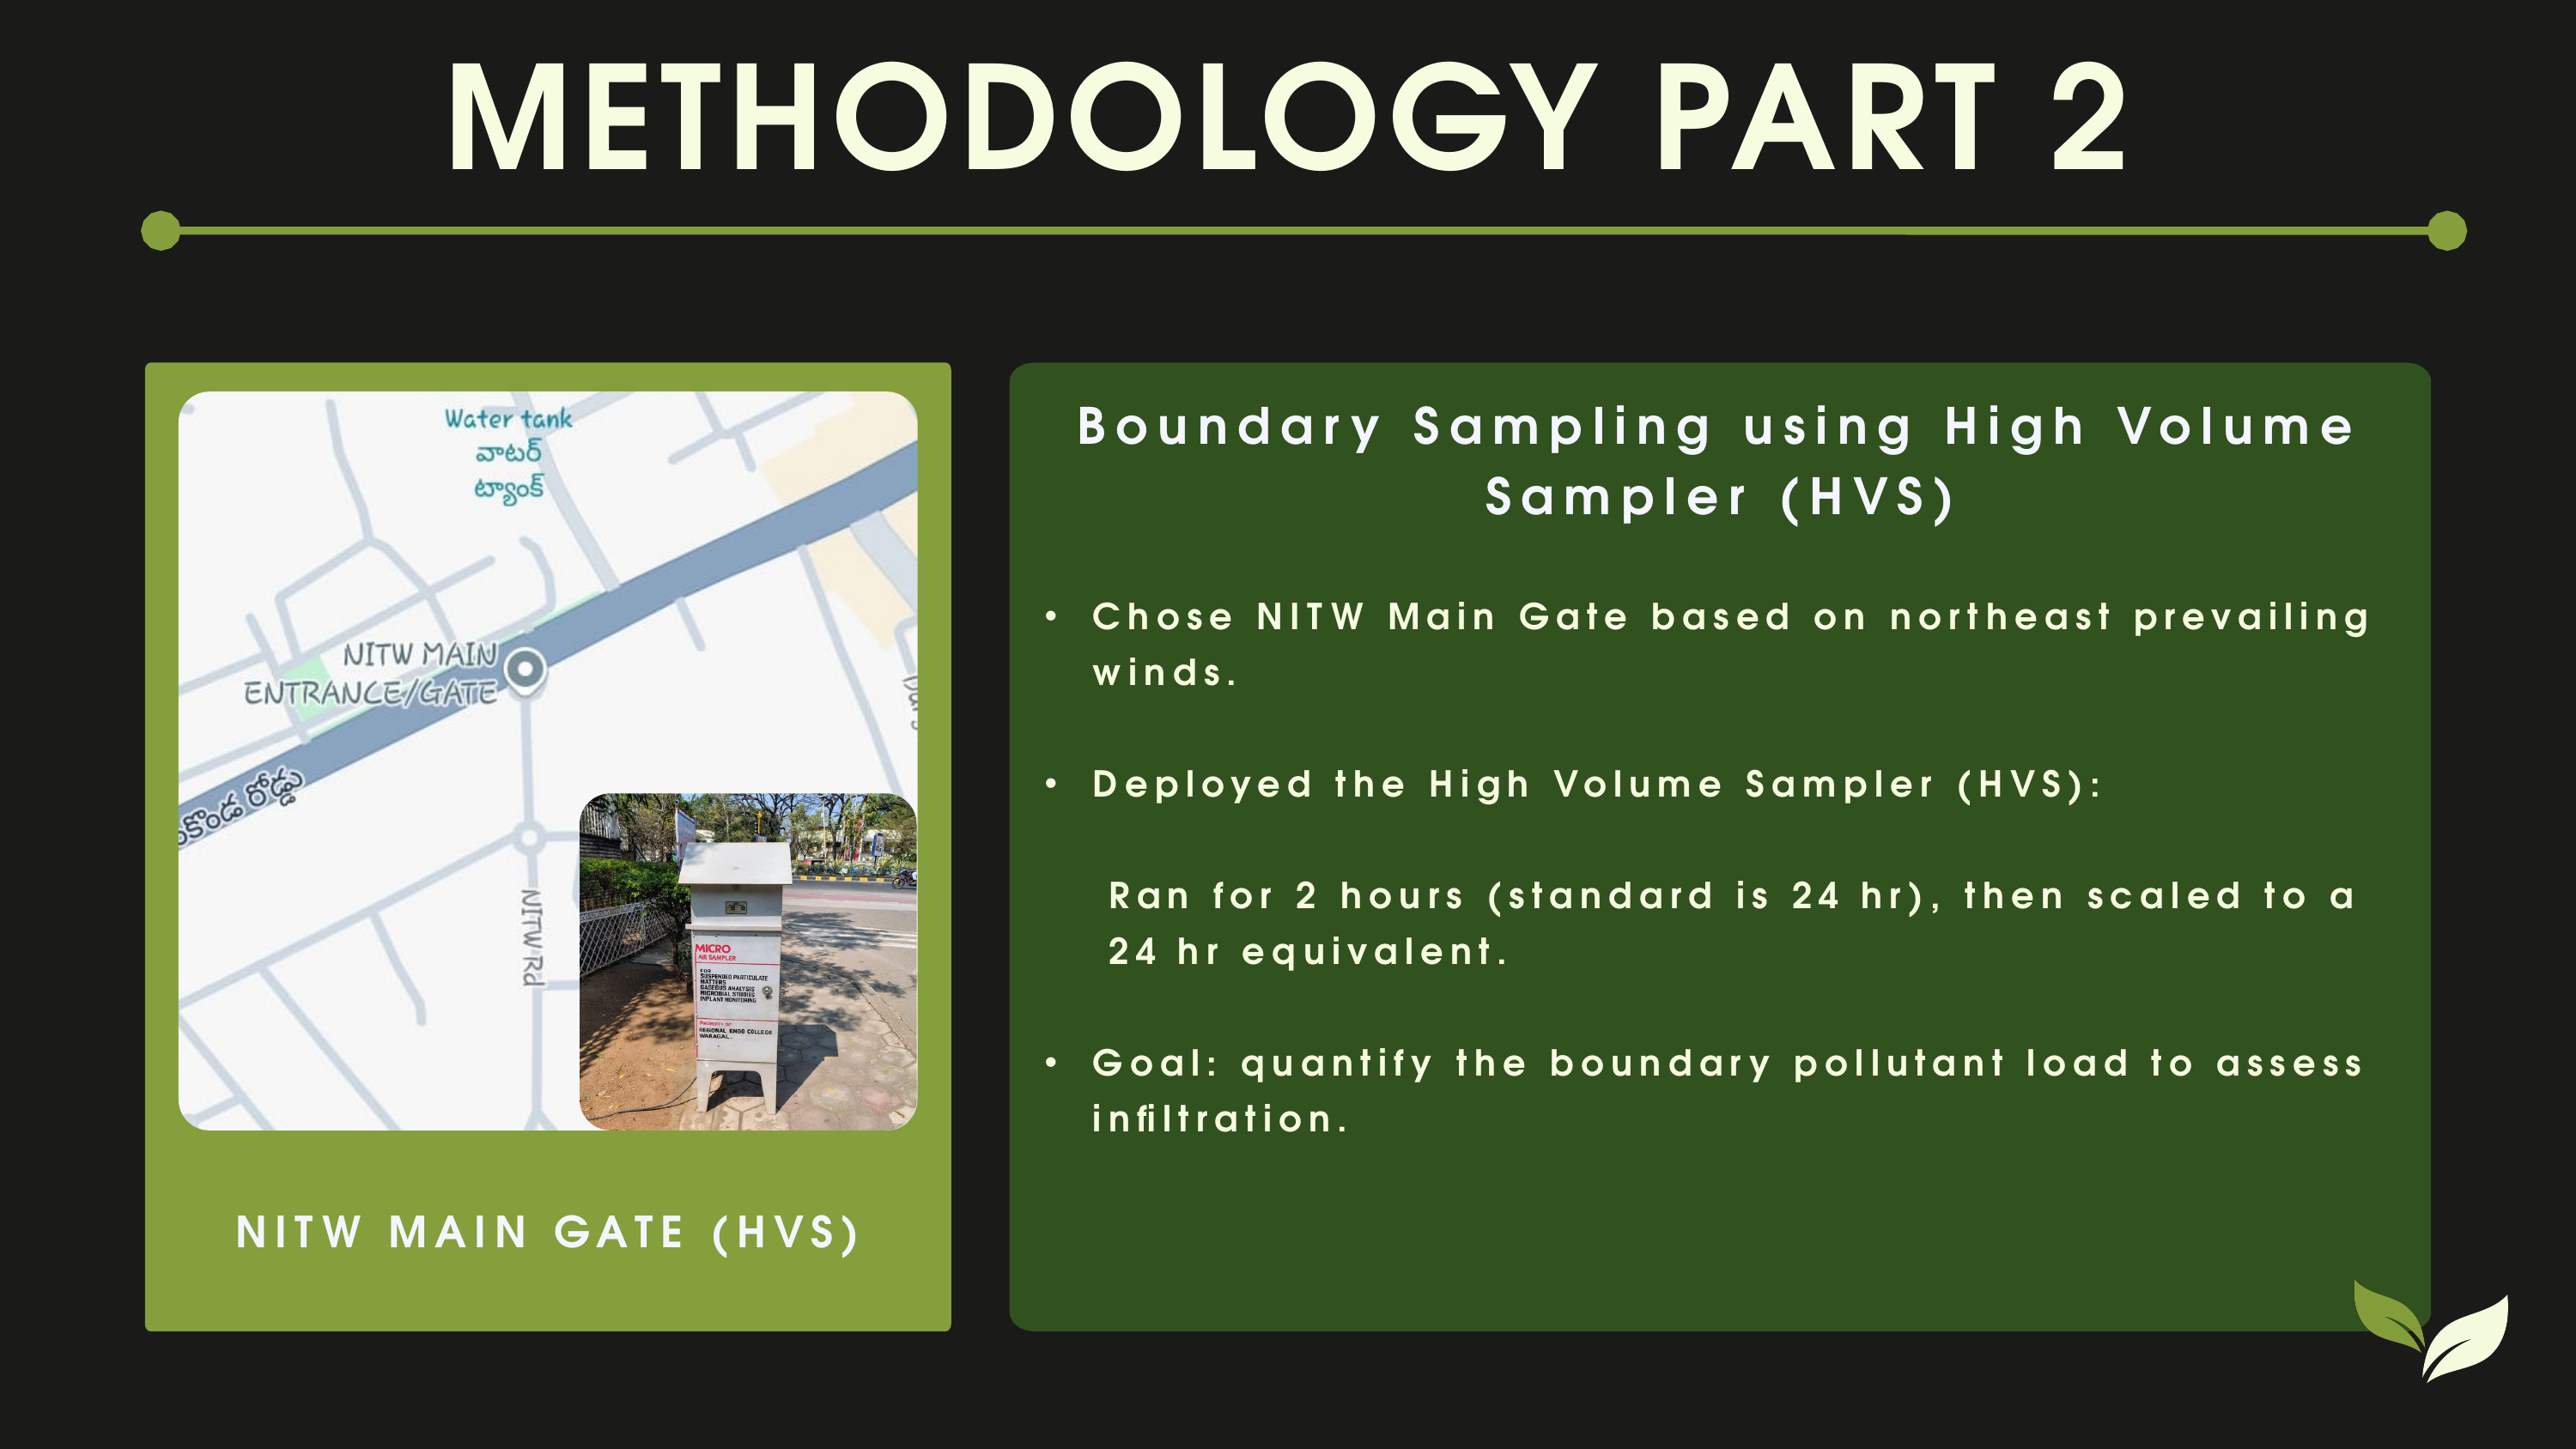

METHODOLOGY PART 2

Boundary Sampling using High Volume Sampler (HVS)

Chose NITW Main Gate based on northeast prevailing winds.

Deployed the High Volume Sampler (HVS):

Ran for 2 hours (standard is 24 hr), then scaled to a 24 hr equivalent.

Goal: quantify the boundary pollutant load to assess infiltration.

NITW MAIN GATE (HVS)